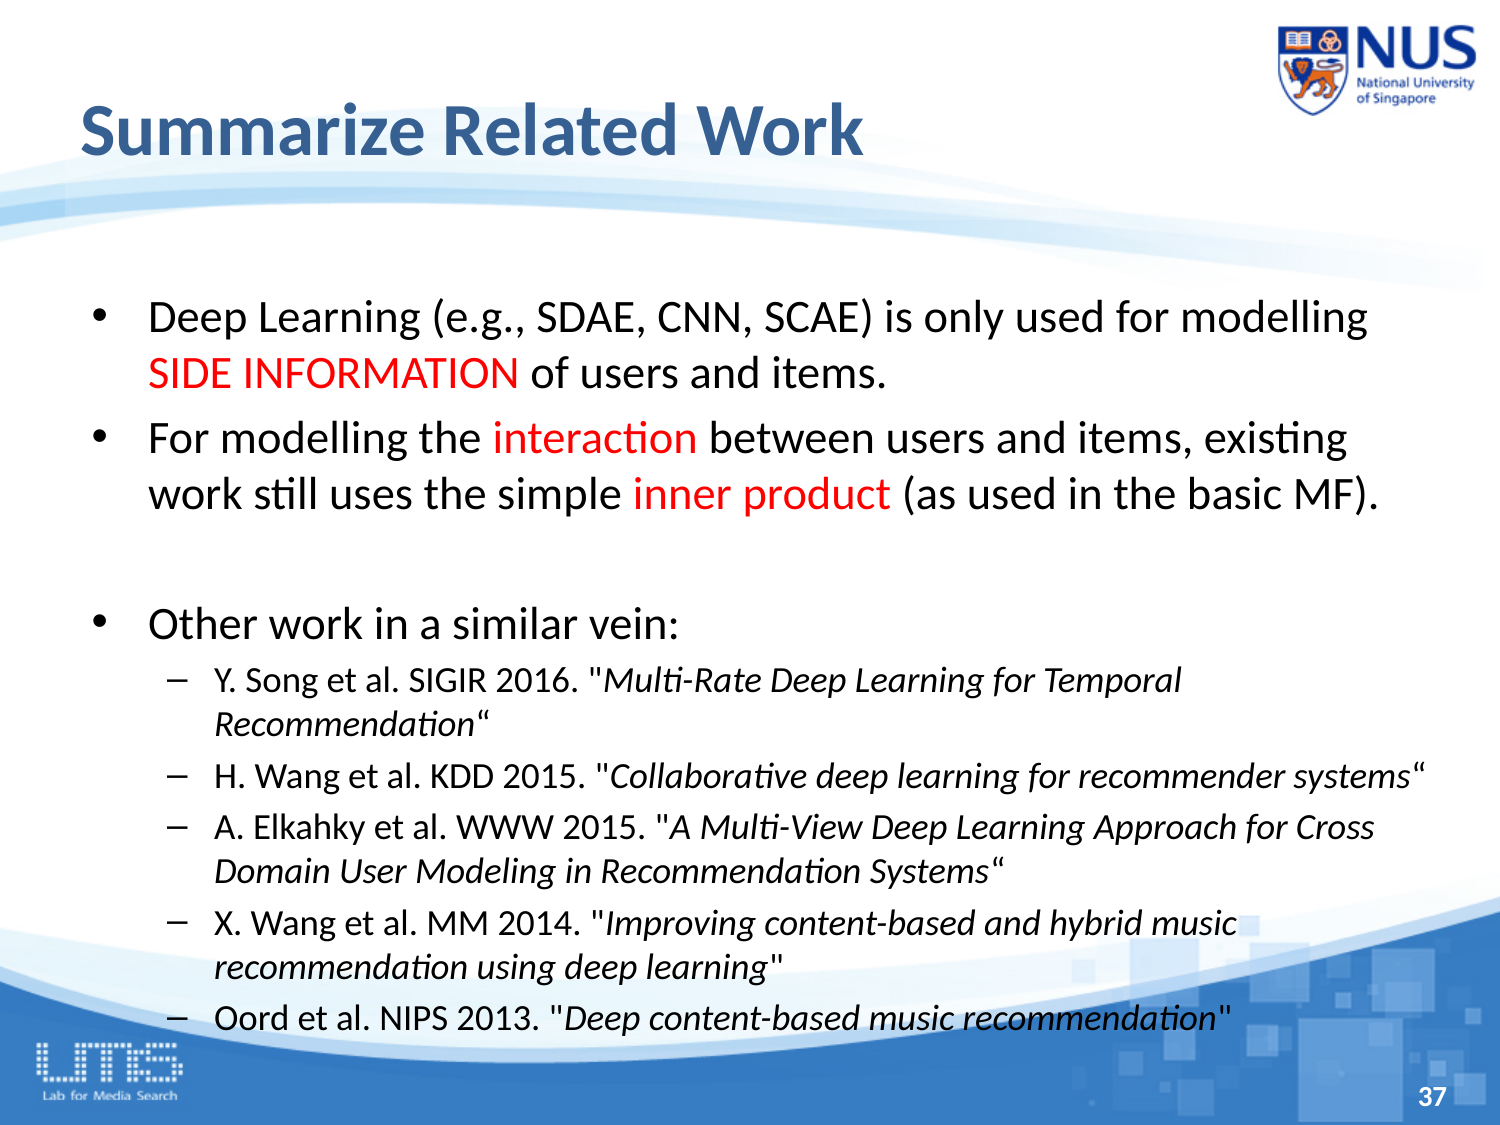

# Summarize Related Work
Deep Learning (e.g., SDAE, CNN, SCAE) is only used for modelling SIDE INFORMATION of users and items.
For modelling the interaction between users and items, existing work still uses the simple inner product (as used in the basic MF).

Other work in a similar vein:
Y. Song et al. SIGIR 2016. "Multi-Rate Deep Learning for Temporal Recommendation“
H. Wang et al. KDD 2015. "Collaborative deep learning for recommender systems“
A. Elkahky et al. WWW 2015. "A Multi-View Deep Learning Approach for Cross Domain User Modeling in Recommendation Systems“
X. Wang et al. MM 2014. "Improving content-based and hybrid music recommendation using deep learning"
Oord et al. NIPS 2013. "Deep content-based music recommendation"
37